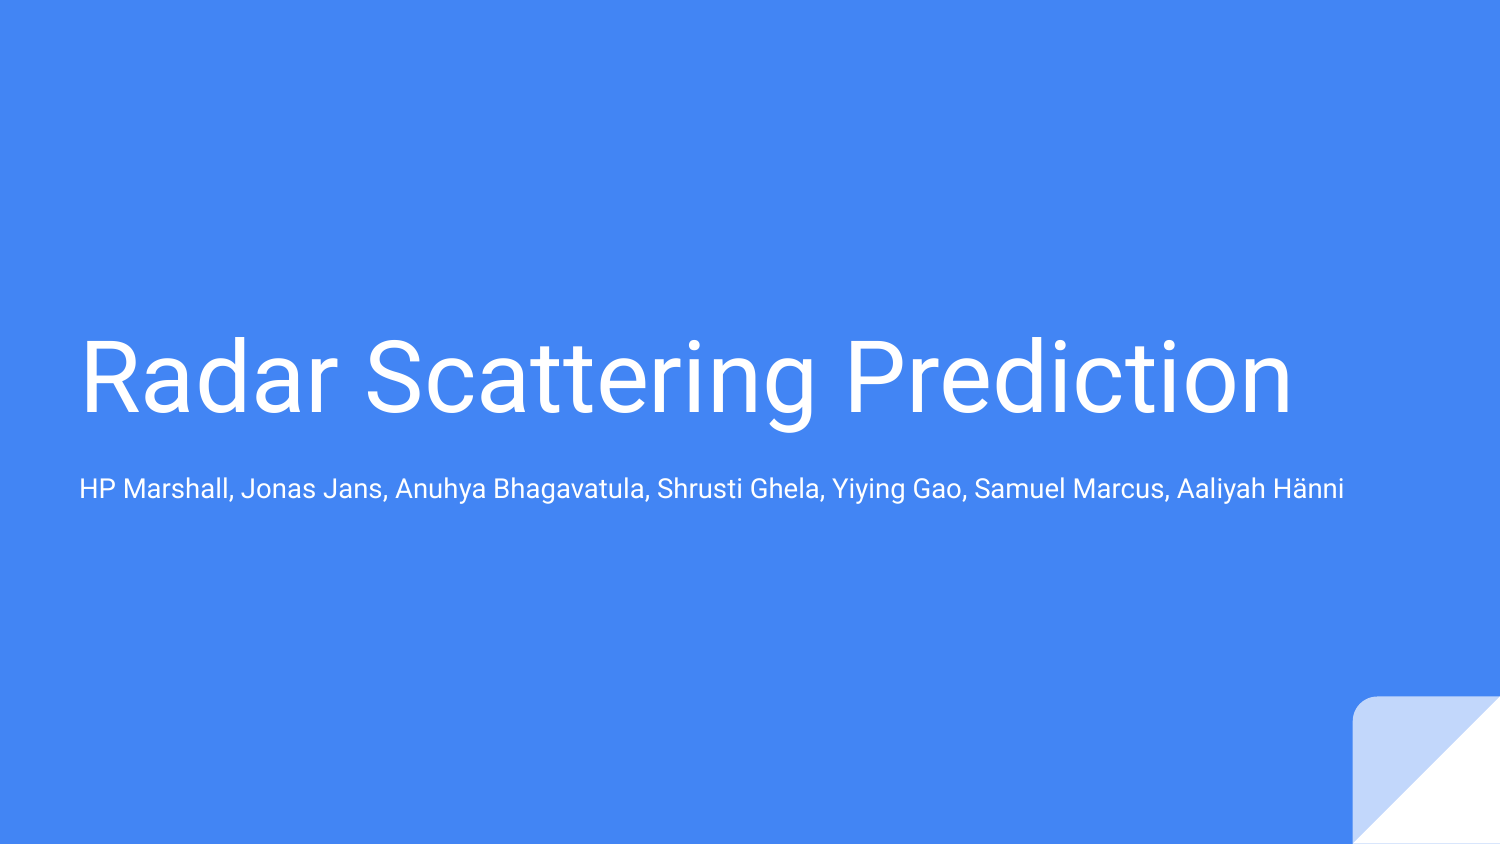

# Radar Scattering Prediction
HP Marshall, Jonas Jans, Anuhya Bhagavatula, Shrusti Ghela, Yiying Gao, Samuel Marcus, Aaliyah Hänni